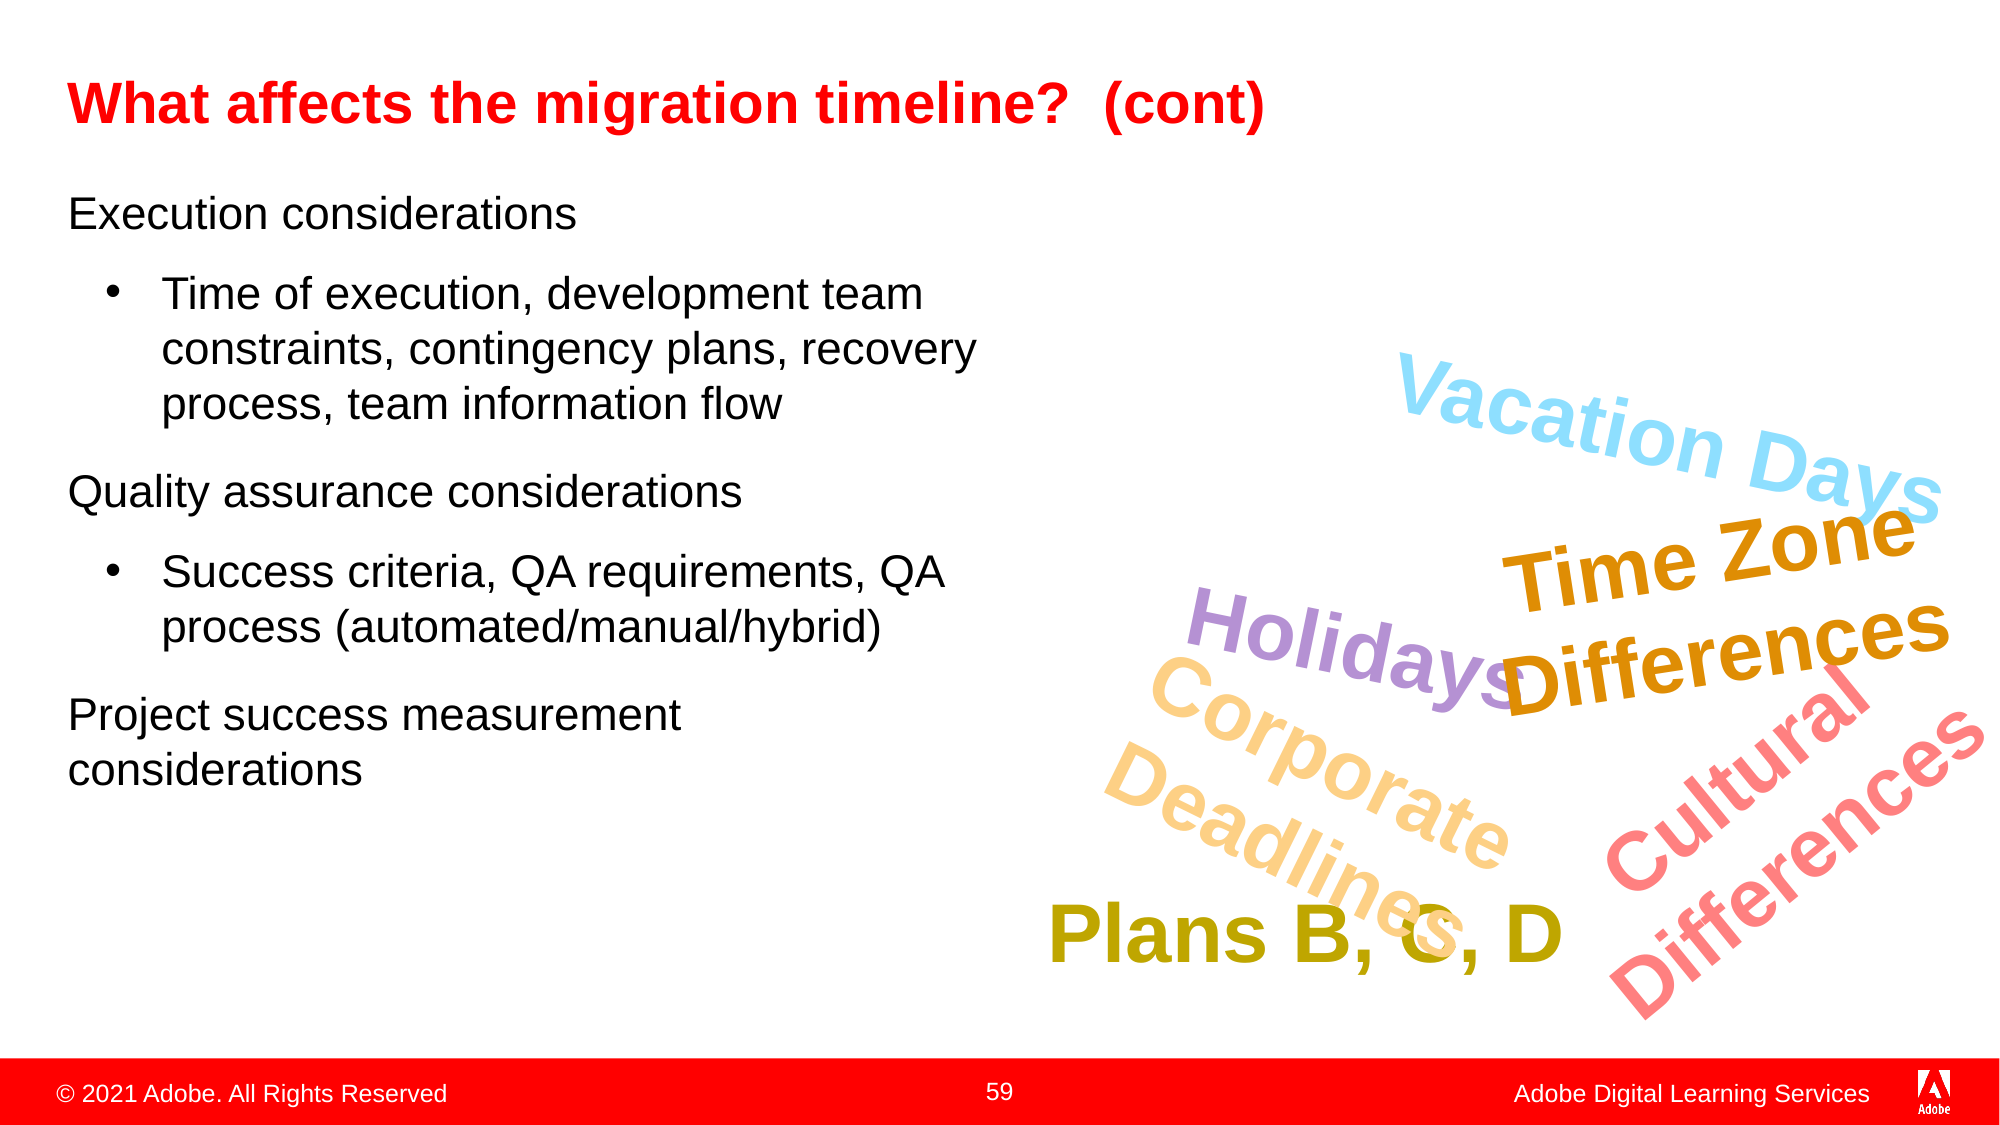

# What affects the migration timeline?  (cont)
Execution considerations
Time of execution, development team constraints, contingency plans, recovery process, team information flow
Quality assurance considerations
Success criteria, QA requirements, QA process (automated/manual/hybrid)
Project success measurement considerations

Vacation Days
Time Zone Differences
Holidays
Corporate Deadlines
Plans B, C, D
Cultural Differences